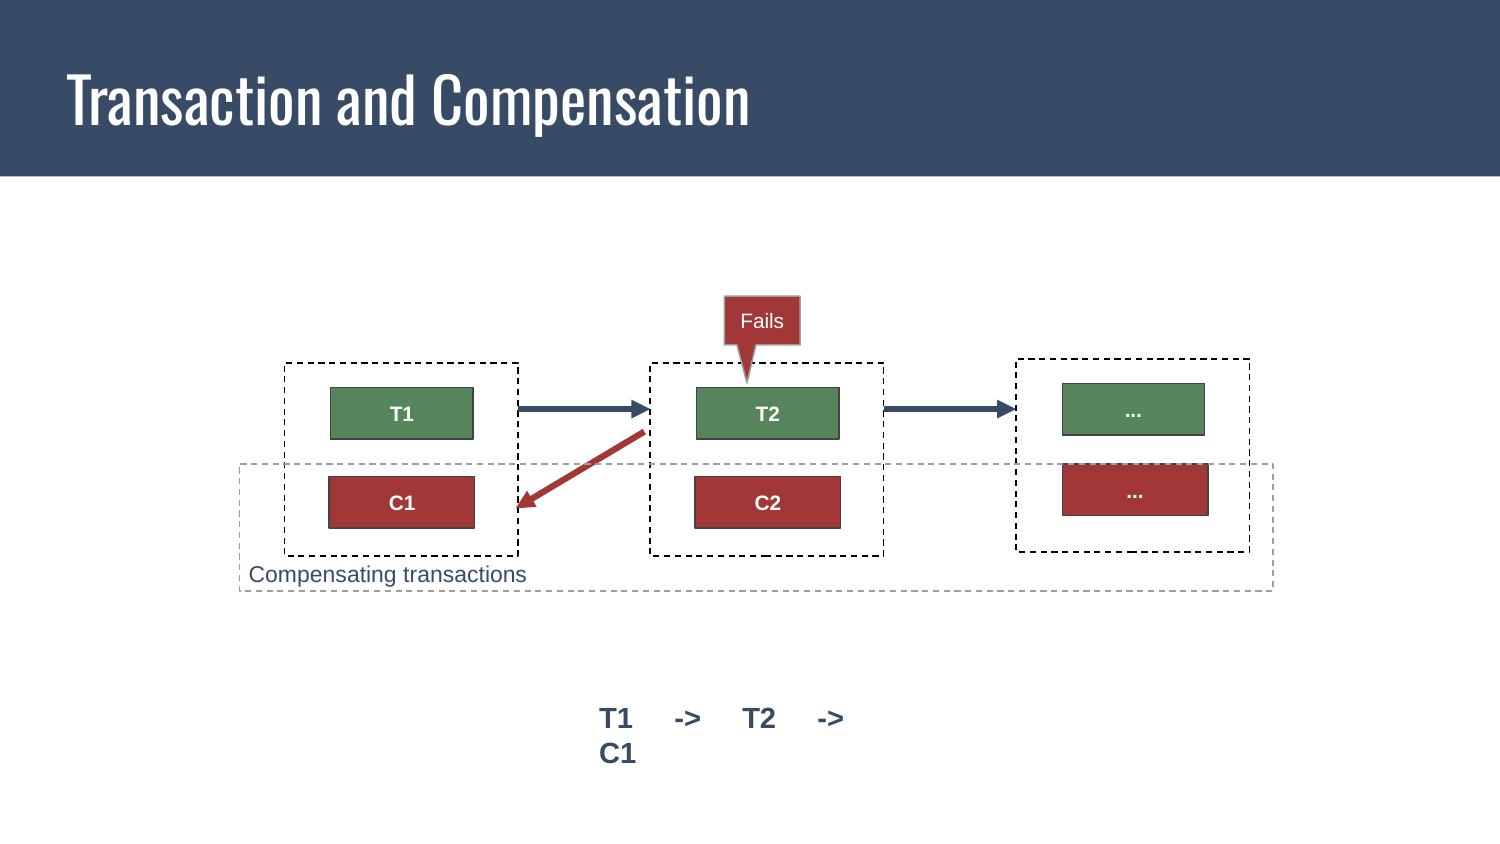

# Transaction and Compensation

Fails

...
T1
T2

...
C1
C2
Compensating transactions
T1     ->     T2     ->     C1